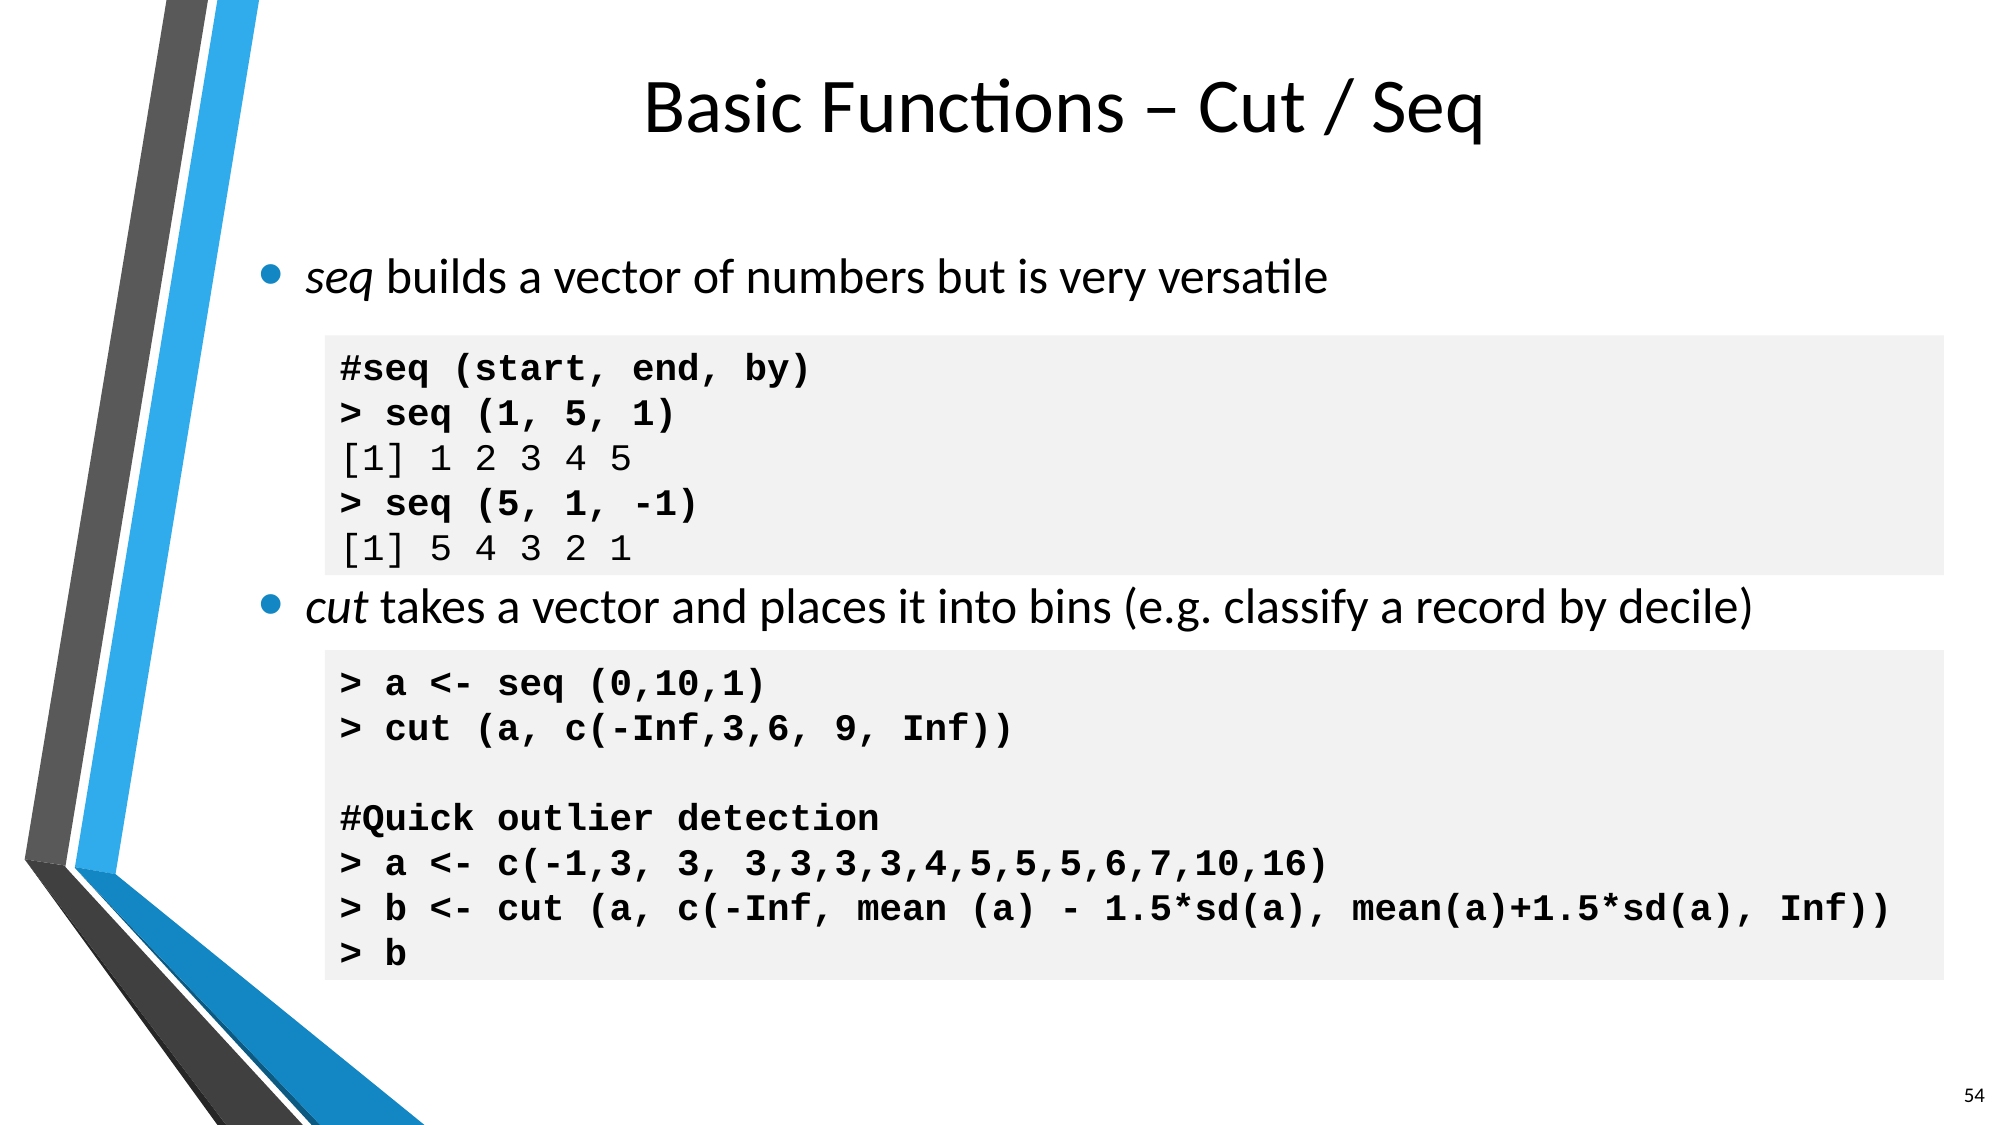

# Basic Functions – Cut / Seq
seq builds a vector of numbers but is very versatile

cut takes a vector and places it into bins (e.g. classify a record by decile)
#seq (start, end, by)
> seq (1, 5, 1)
[1] 1 2 3 4 5
> seq (5, 1, -1)
[1] 5 4 3 2 1
> a <- seq (0,10,1)
> cut (a, c(-Inf,3,6, 9, Inf))

#Quick outlier detection
> a <- c(-1,3, 3, 3,3,3,3,4,5,5,5,6,7,10,16)
> b <- cut (a, c(-Inf, mean (a) - 1.5*sd(a), mean(a)+1.5*sd(a), Inf))
> b
54